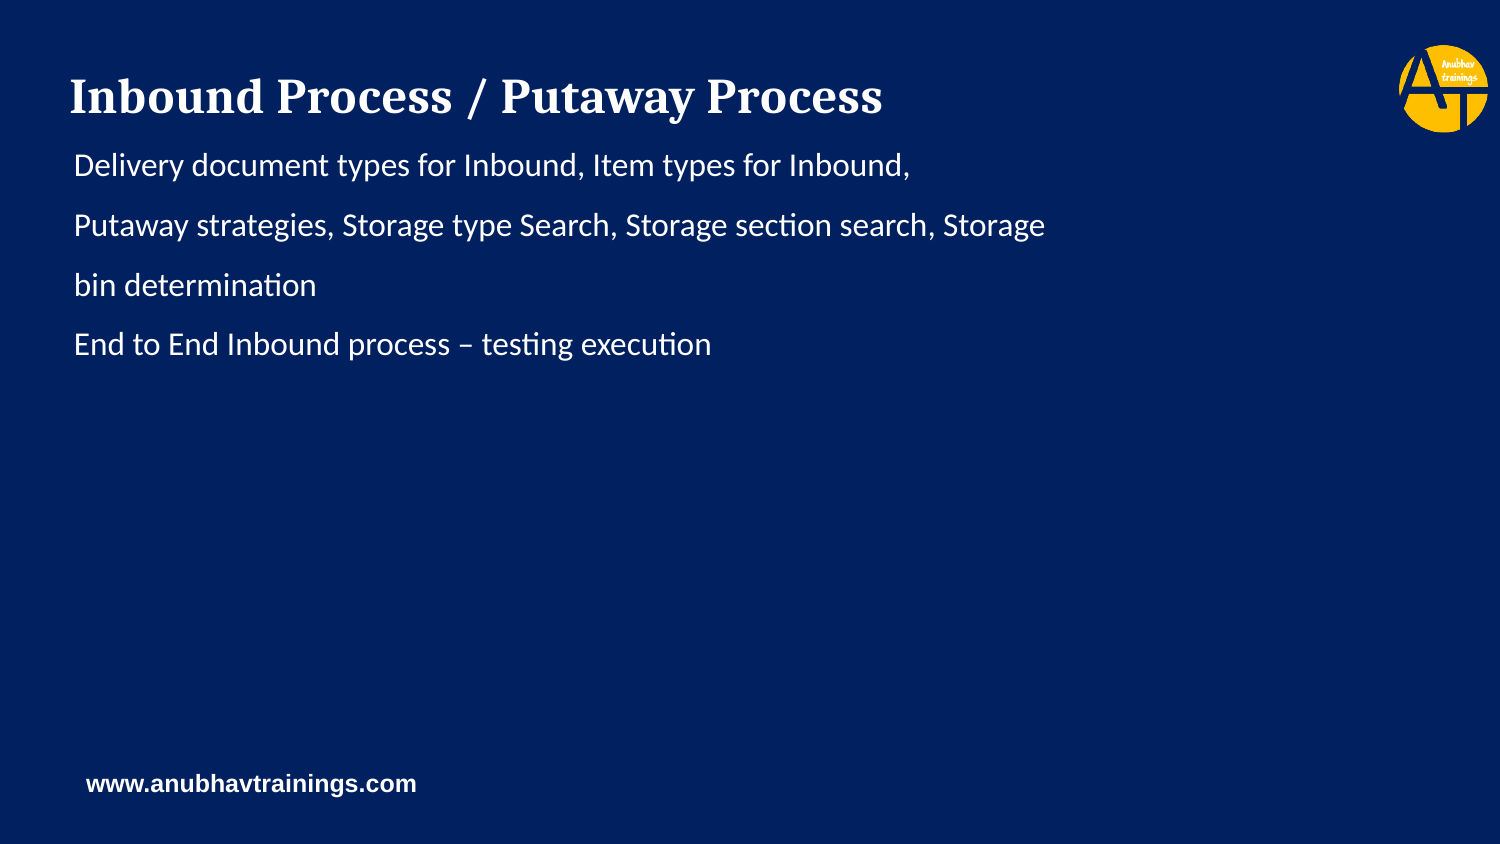

Inbound Process / Putaway Process
Delivery document types for Inbound, Item types for Inbound,
Putaway strategies, Storage type Search, Storage section search, Storage bin determination
End to End Inbound process – testing execution